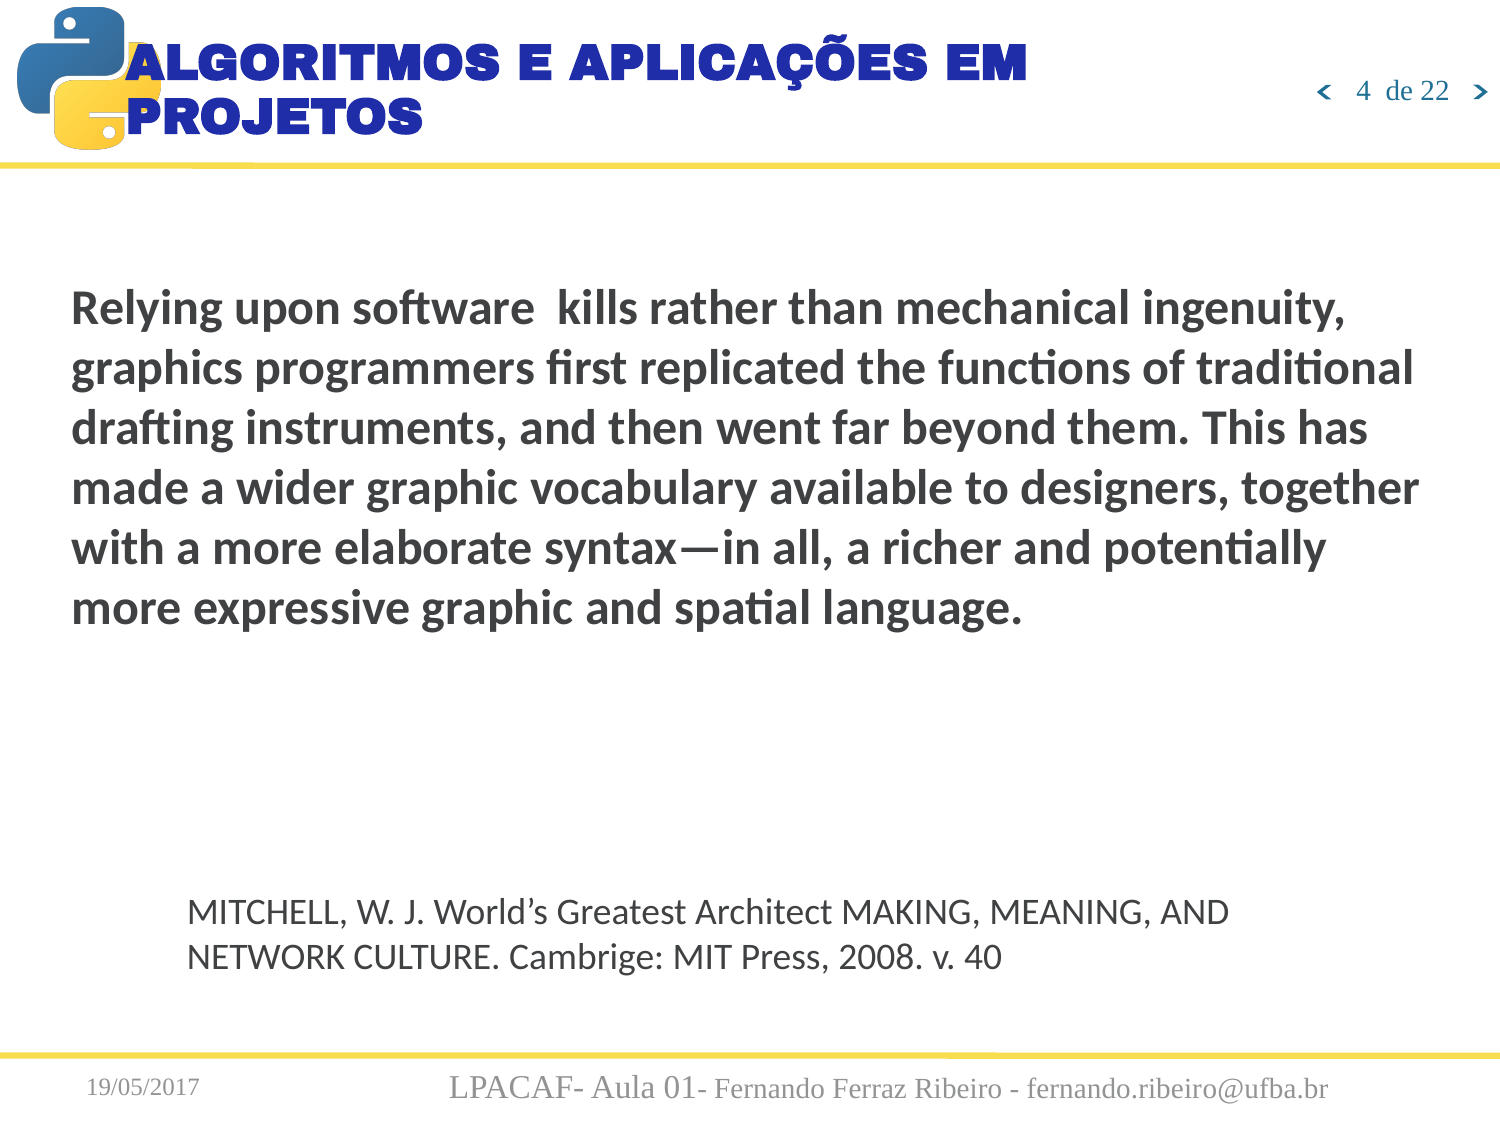

4  de 22
ALGORITMOS E APLICAÇÕES EM PROJETOS
Relying upon software  kills rather than mechanical ingenuity, graphics programmers first replicated the functions of traditional drafting instruments, and then went far beyond them. This has made a wider graphic vocabulary available to designers, together with a more elaborate syntax—in all, a richer and potentially more expressive graphic and spatial language.
MITCHELL, W. J. World’s Greatest Architect MAKING, MEANING, AND NETWORK CULTURE. Cambrige: MIT Press, 2008. v. 40
19/05/2017
LPACAF- Aula 01- Fernando Ferraz Ribeiro - fernando.ribeiro@ufba.br